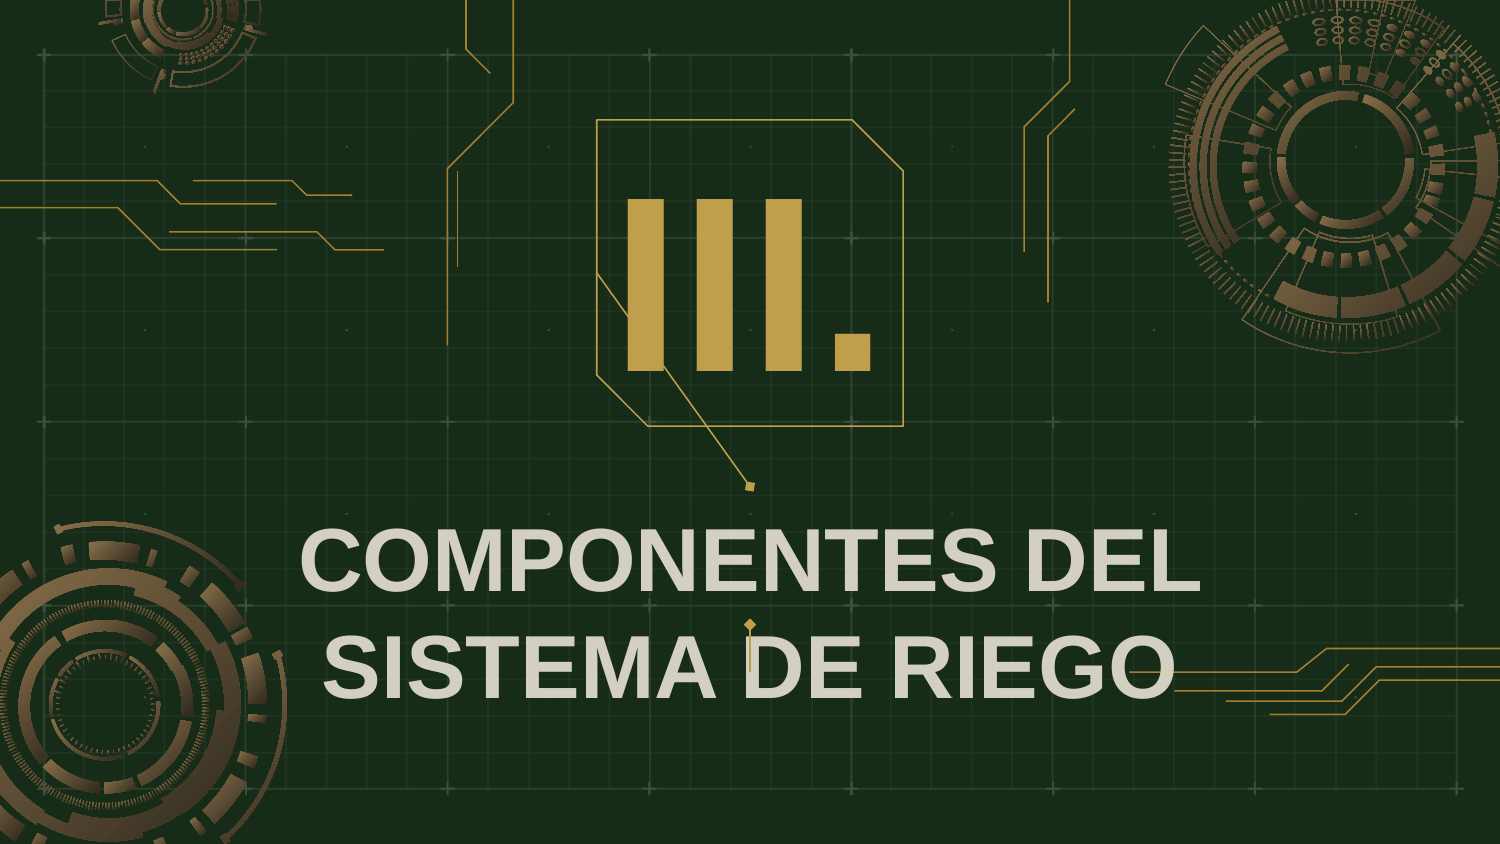

III.

# COMPONENTES DEL SISTEMA DE RIEGO